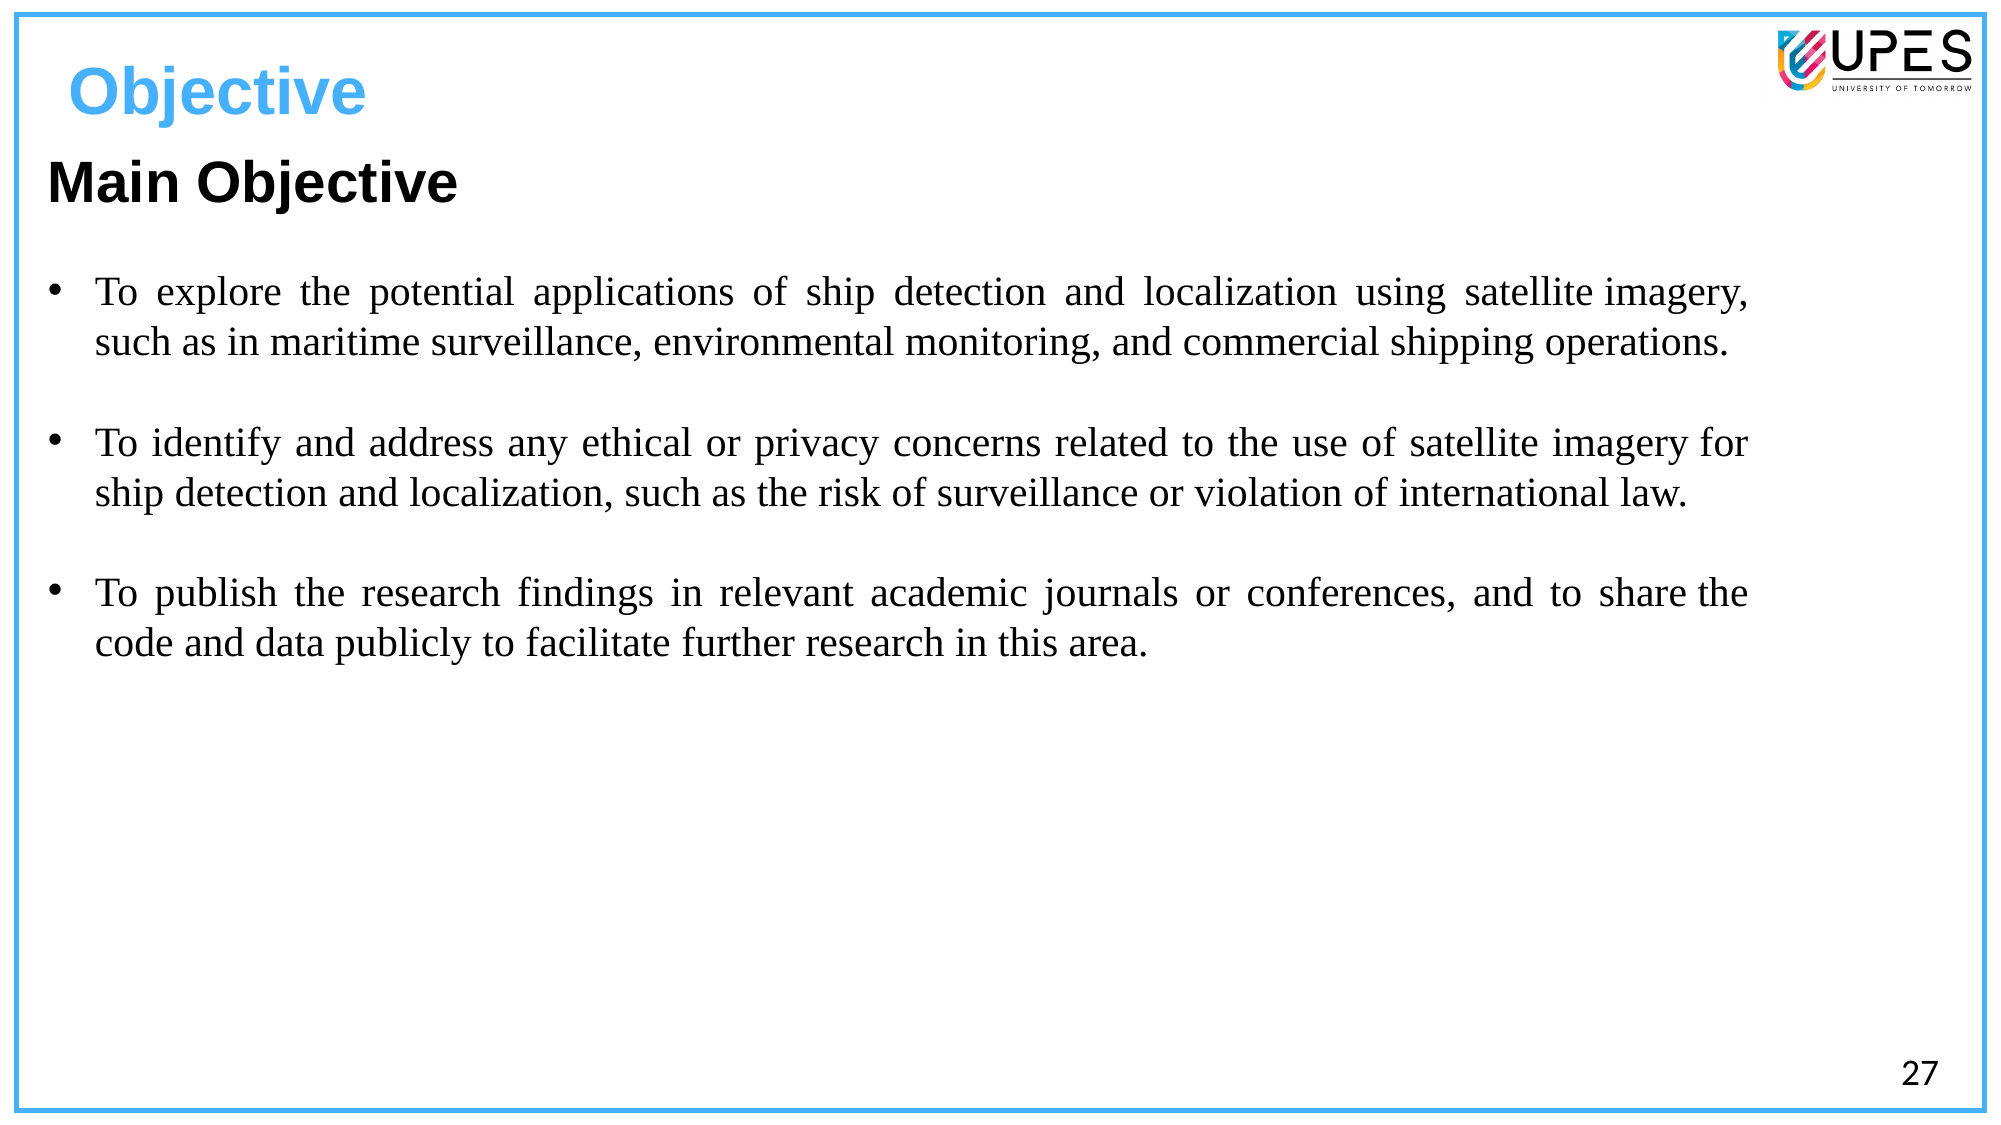

Objective
Main Objective

To explore the potential applications of ship detection and localization using satellite imagery, such as in maritime surveillance, environmental monitoring, and commercial shipping operations.

To identify and address any ethical or privacy concerns related to the use of satellite imagery for ship detection and localization, such as the risk of surveillance or violation of international law.

To publish the research findings in relevant academic journals or conferences, and to share the code and data publicly to facilitate further research in this area.

27